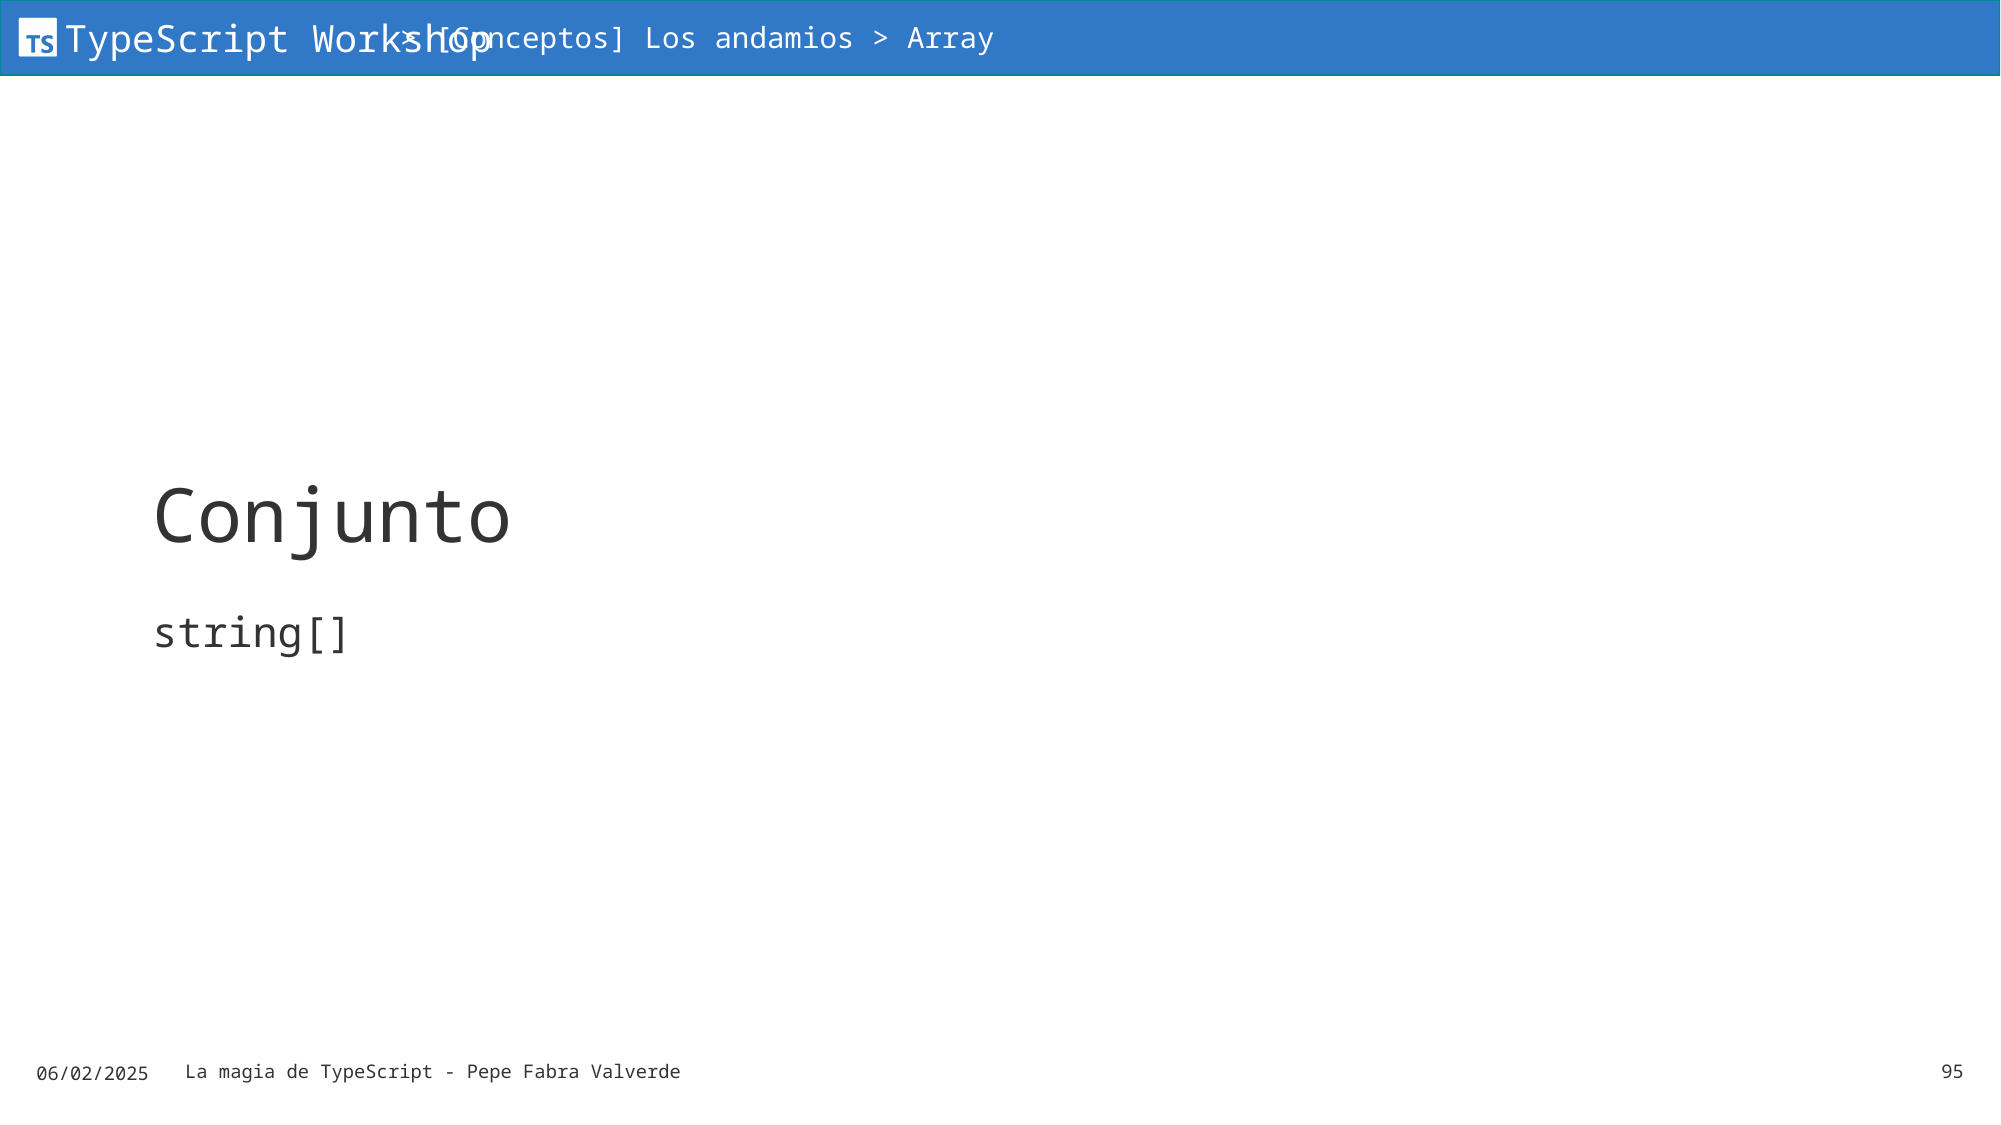

> [Conceptos] Los andamios > Array
# Conjunto
string[]
06/02/2025
La magia de TypeScript - Pepe Fabra Valverde
95